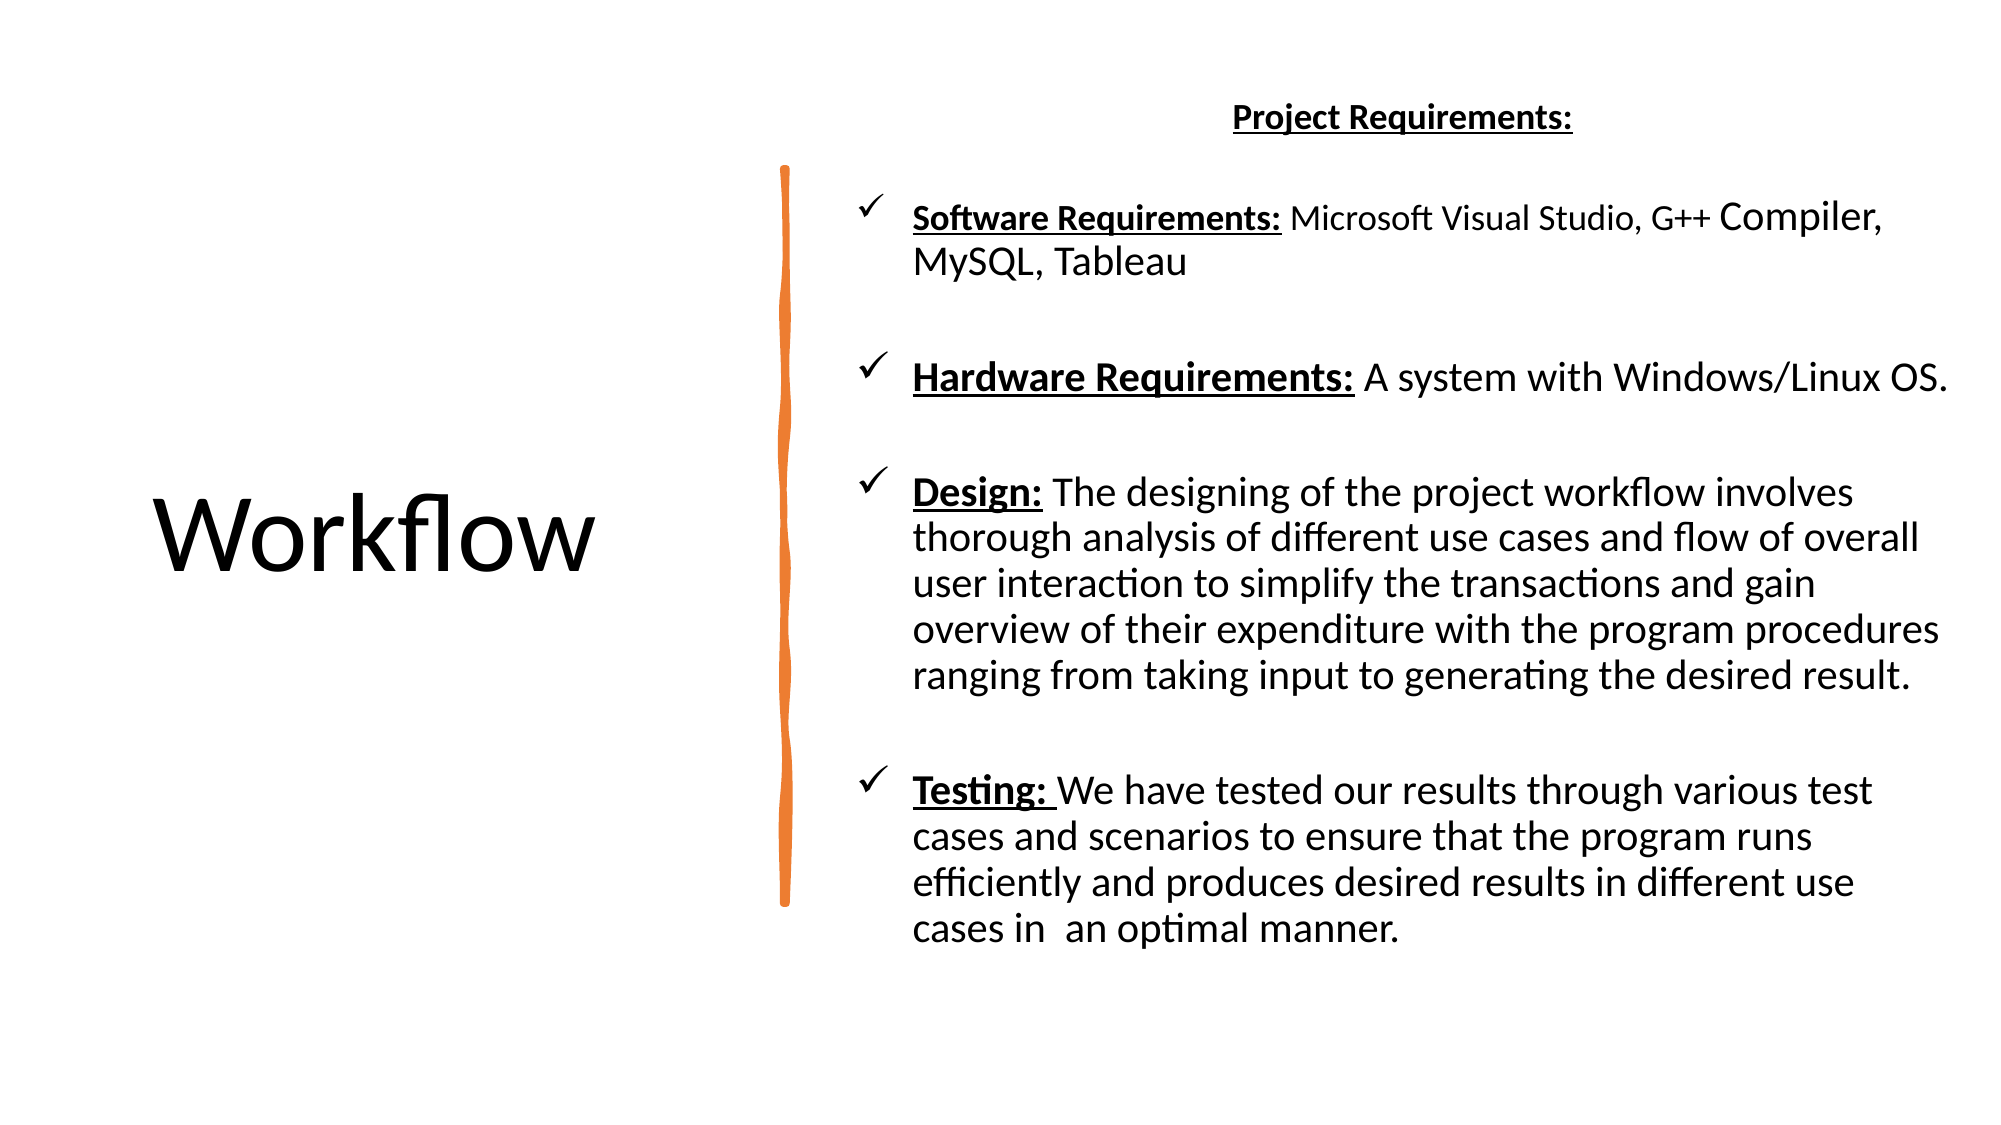

# Workflow
Project Requirements:
Software Requirements: Microsoft Visual Studio, G++ Compiler, MySQL, Tableau

Hardware Requirements: A system with Windows/Linux OS.

Design: The designing of the project workflow involves thorough analysis of different use cases and flow of overall user interaction to simplify the transactions and gain overview of their expenditure with the program procedures ranging from taking input to generating the desired result.

Testing: We have tested our results through various test cases and scenarios to ensure that the program runs efficiently and produces desired results in different use cases in  an optimal manner.